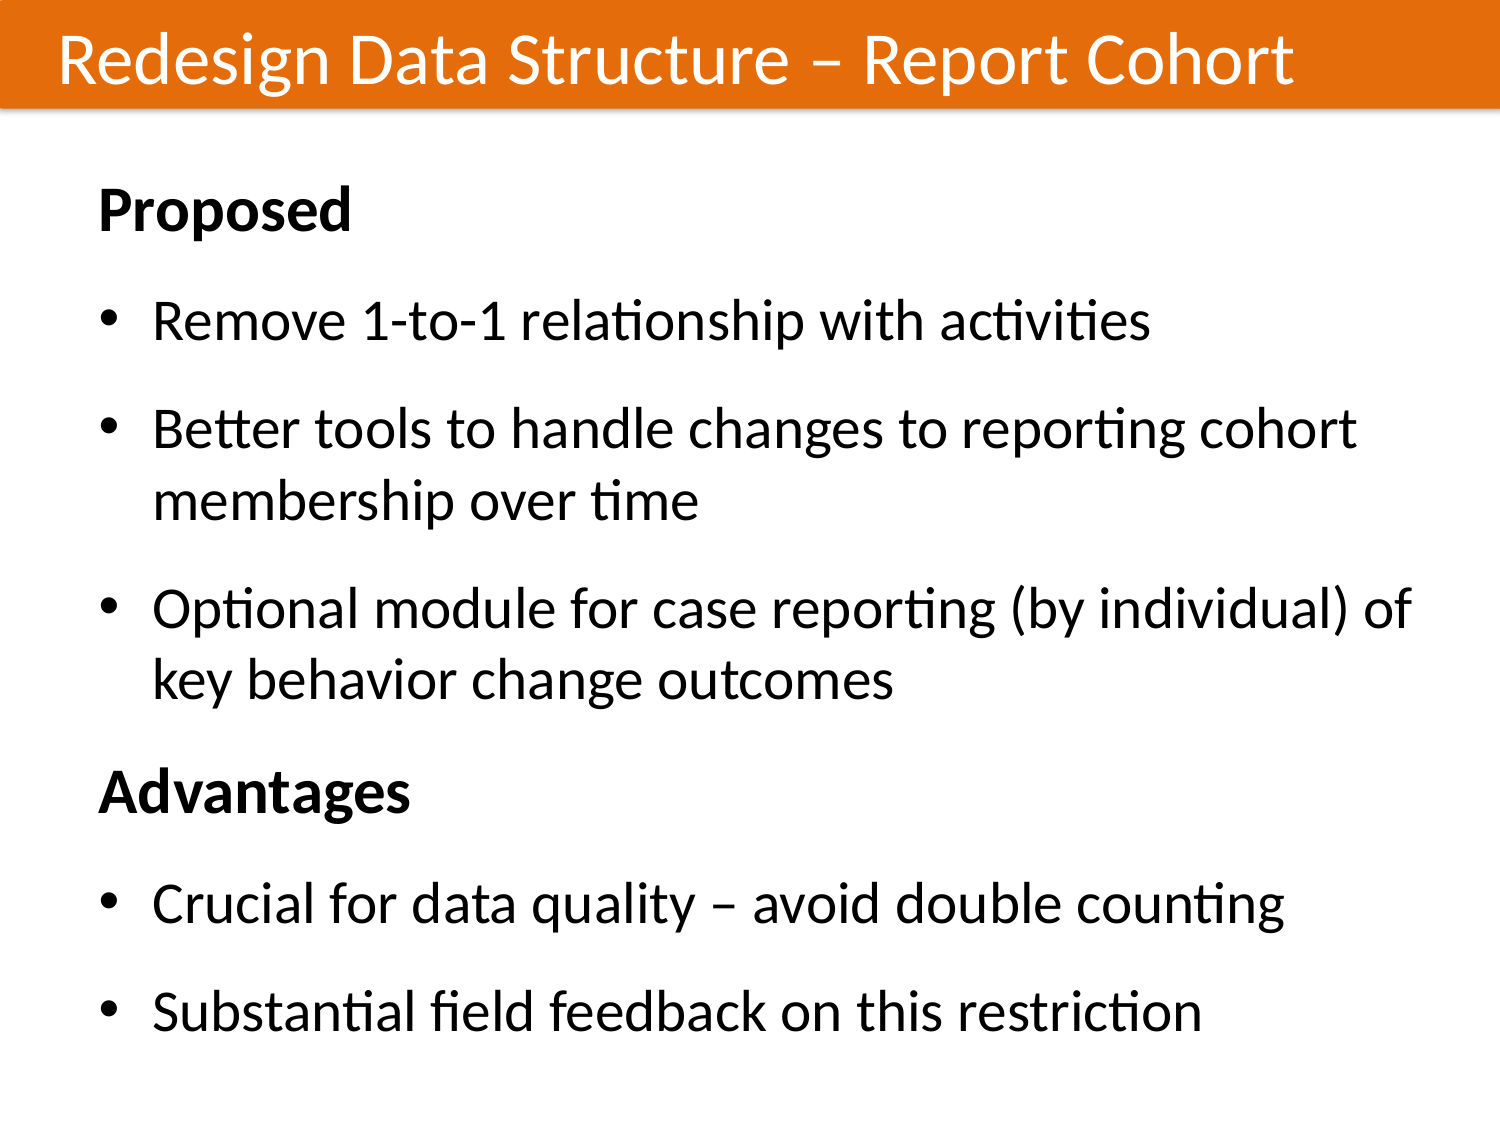

Redesign Data Structure – Report Cohort
Proposed
Remove 1-to-1 relationship with activities
Better tools to handle changes to reporting cohort membership over time
Optional module for case reporting (by individual) of key behavior change outcomes
Advantages
Crucial for data quality – avoid double counting
Substantial field feedback on this restriction